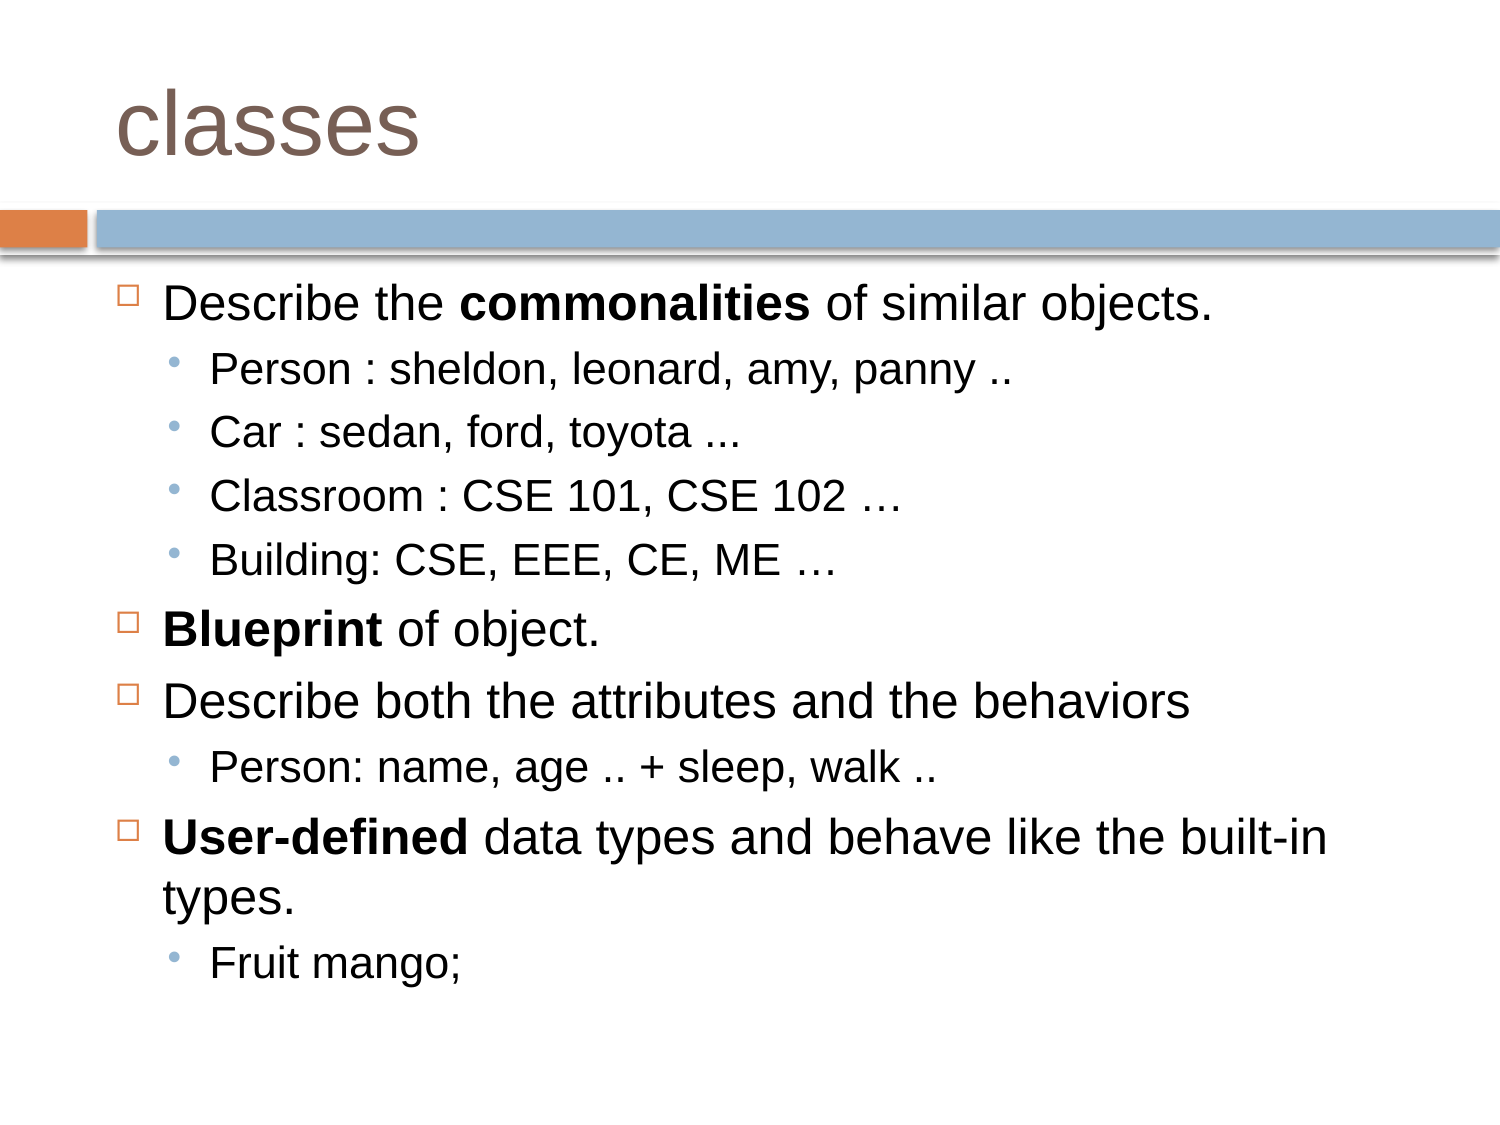

# classes
Describe the commonalities of similar objects.
Person : sheldon, leonard, amy, panny ..
Car : sedan, ford, toyota ...
Classroom : CSE 101, CSE 102 …
Building: CSE, EEE, CE, ME …
Blueprint of object.
Describe both the attributes and the behaviors
Person: name, age .. + sleep, walk ..
User-defined data types and behave like the built-in types.
Fruit mango;